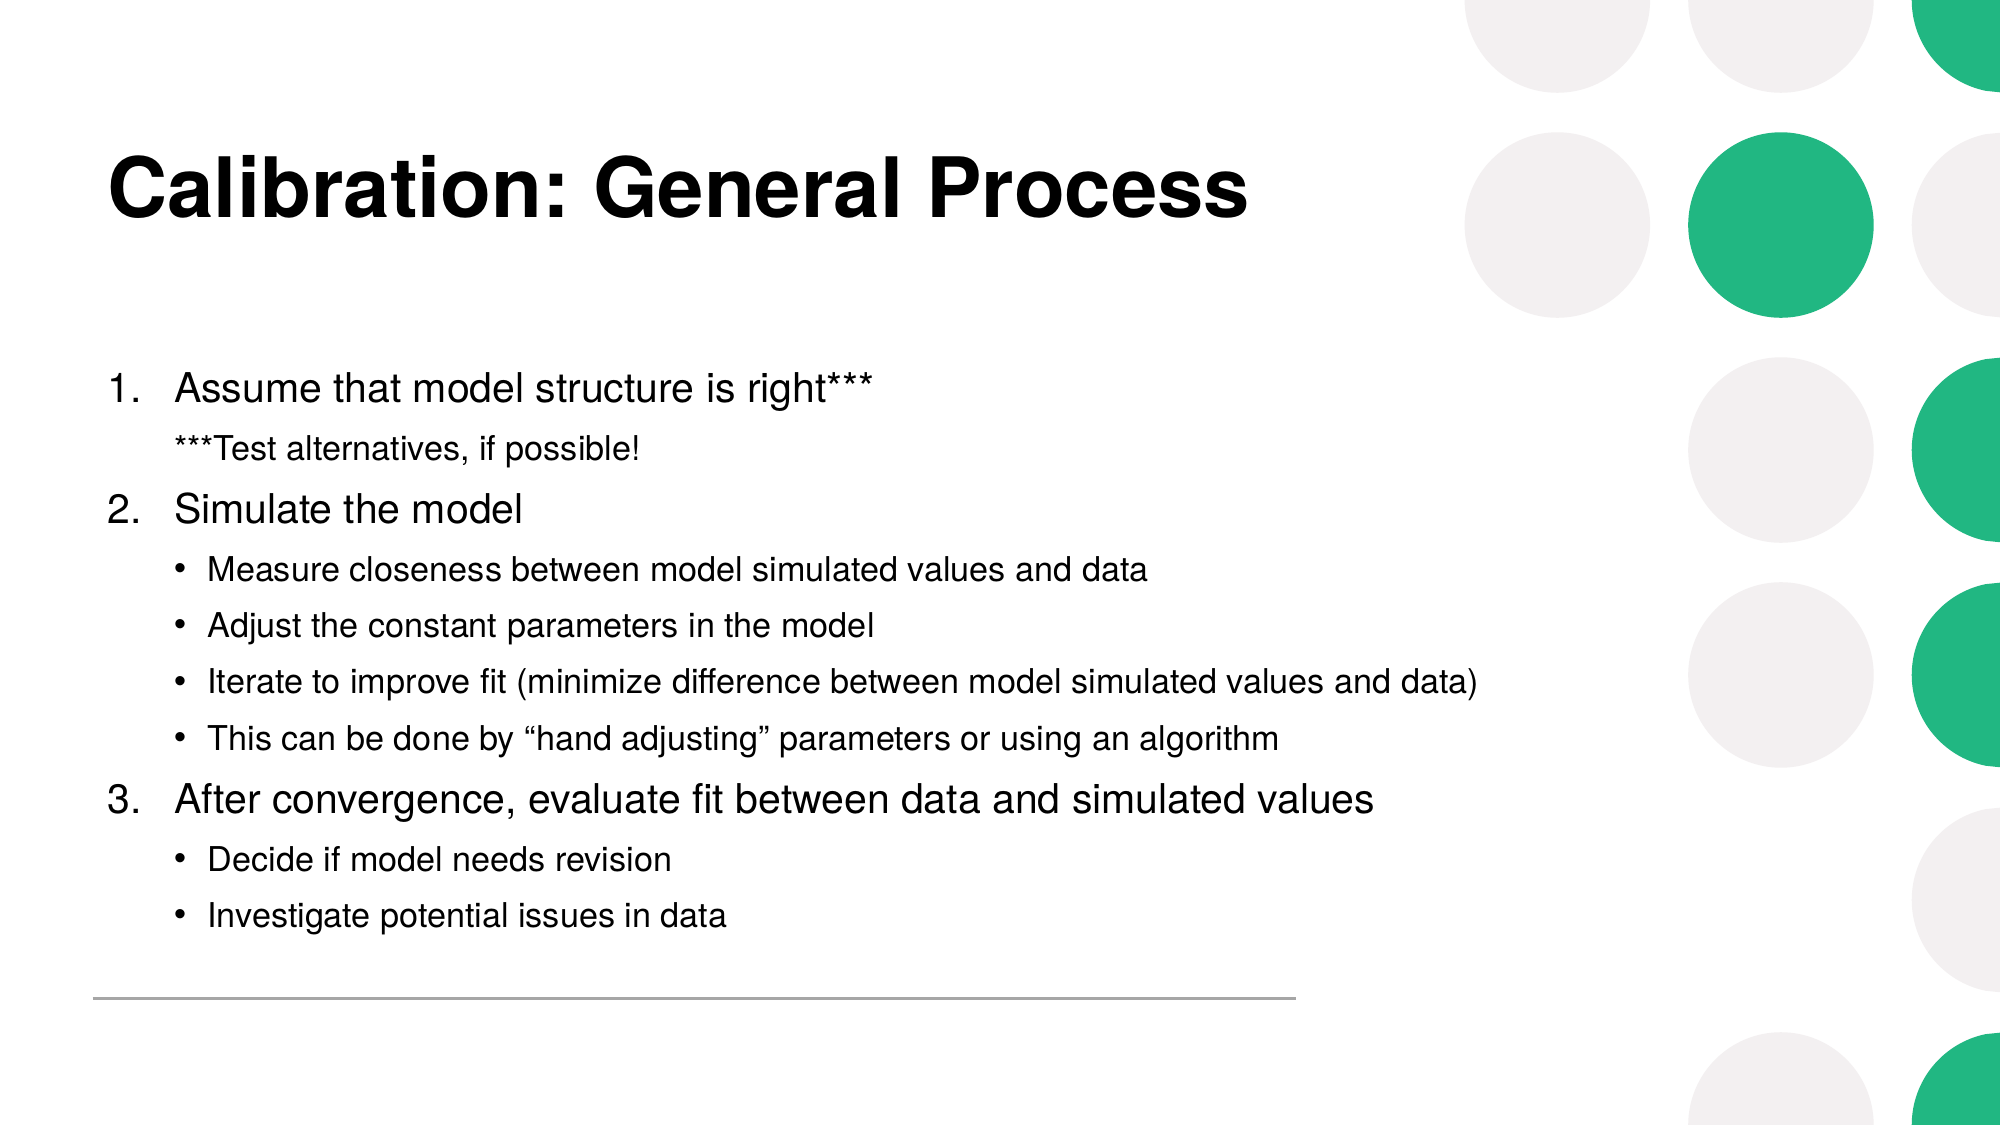

# Calibration: General Process
Assume that model structure is right***
***Test alternatives, if possible!
Simulate the model
Measure closeness between model simulated values and data
Adjust the constant parameters in the model
Iterate to improve fit (minimize difference between model simulated values and data)
This can be done by “hand adjusting” parameters or using an algorithm
After convergence, evaluate fit between data and simulated values
Decide if model needs revision
Investigate potential issues in data